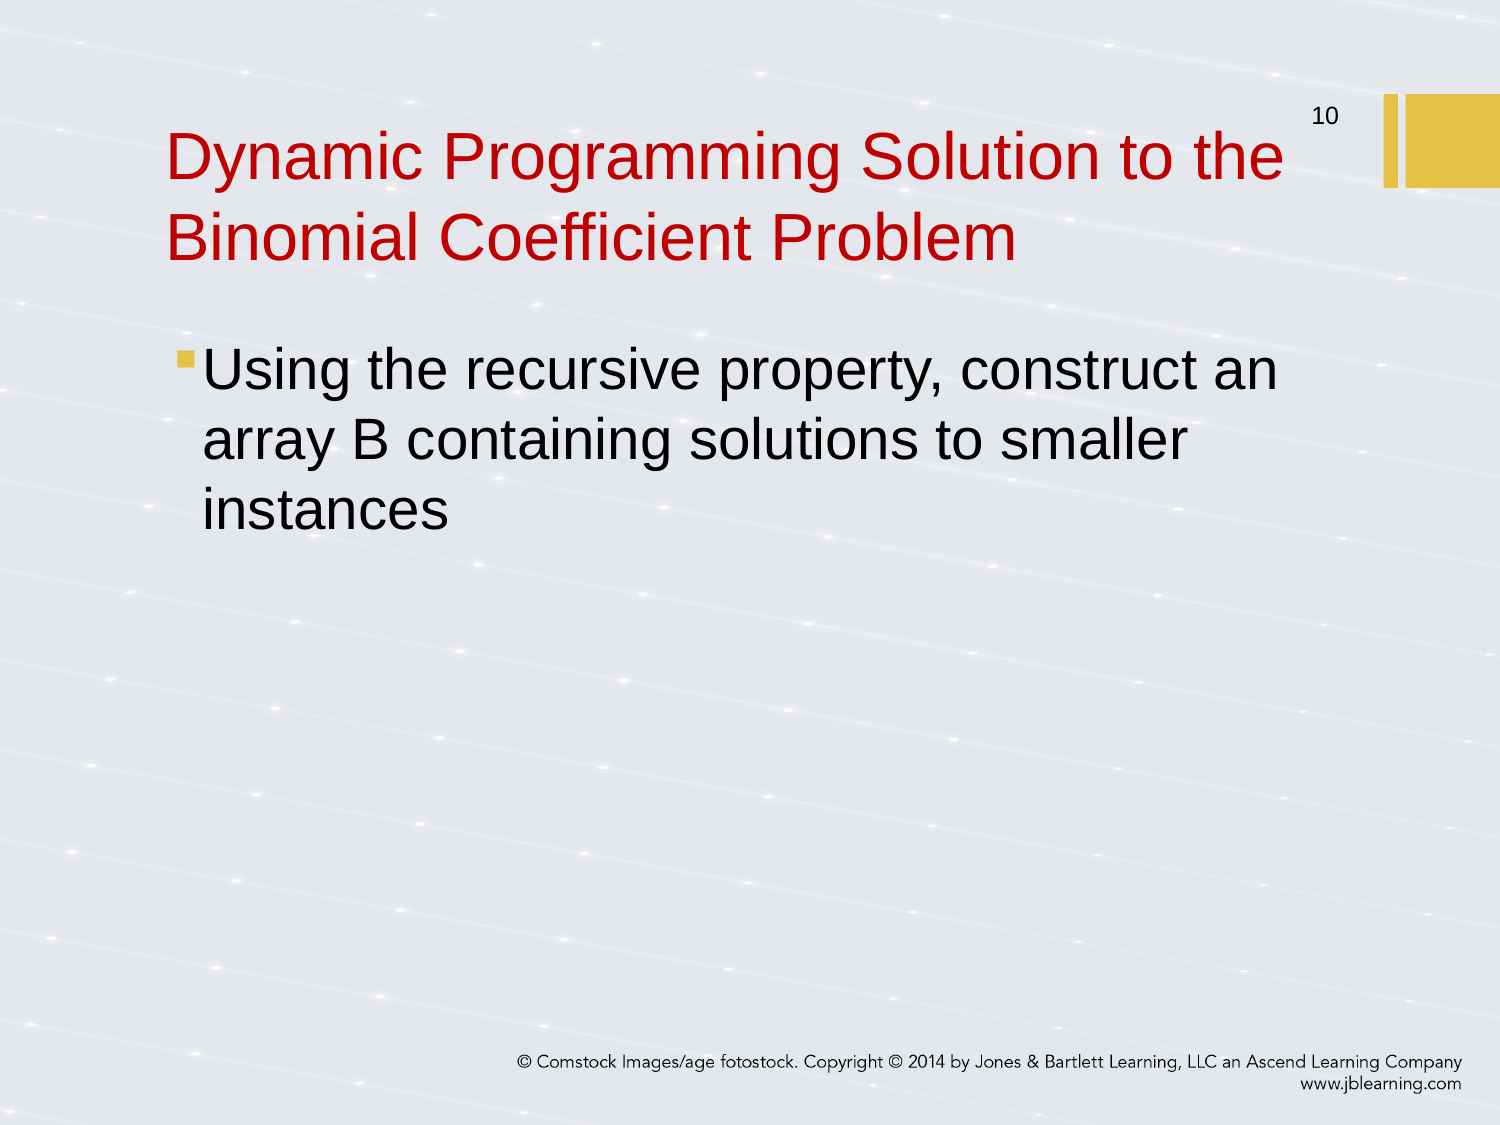

10
# Dynamic Programming Solution to the Binomial Coefficient Problem
Using the recursive property, construct an array B containing solutions to smaller instances